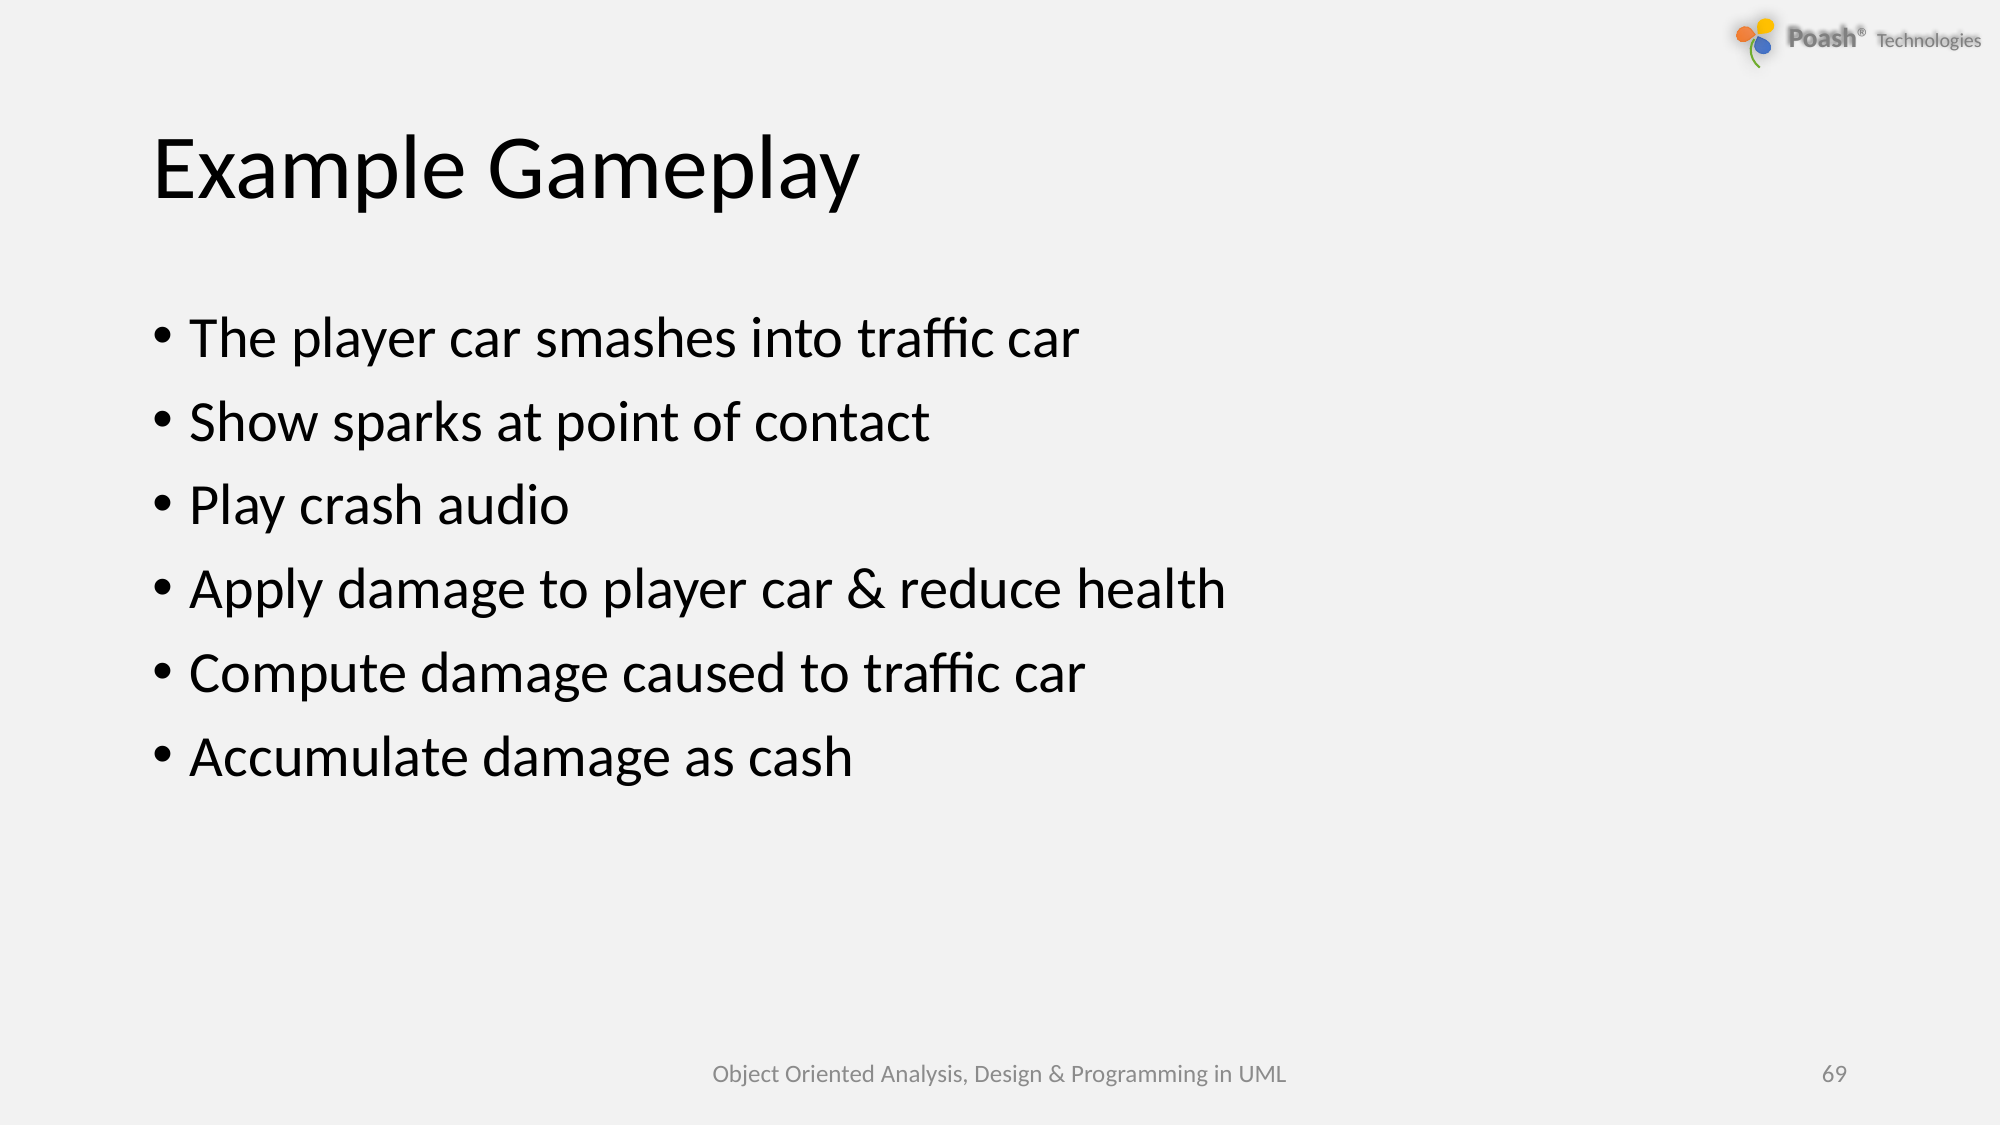

# Example Gameplay
The player car smashes into traffic car
Show sparks at point of contact
Play crash audio
Apply damage to player car & reduce health
Compute damage caused to traffic car
Accumulate damage as cash

Object Oriented Analysis, Design & Programming in UML
69